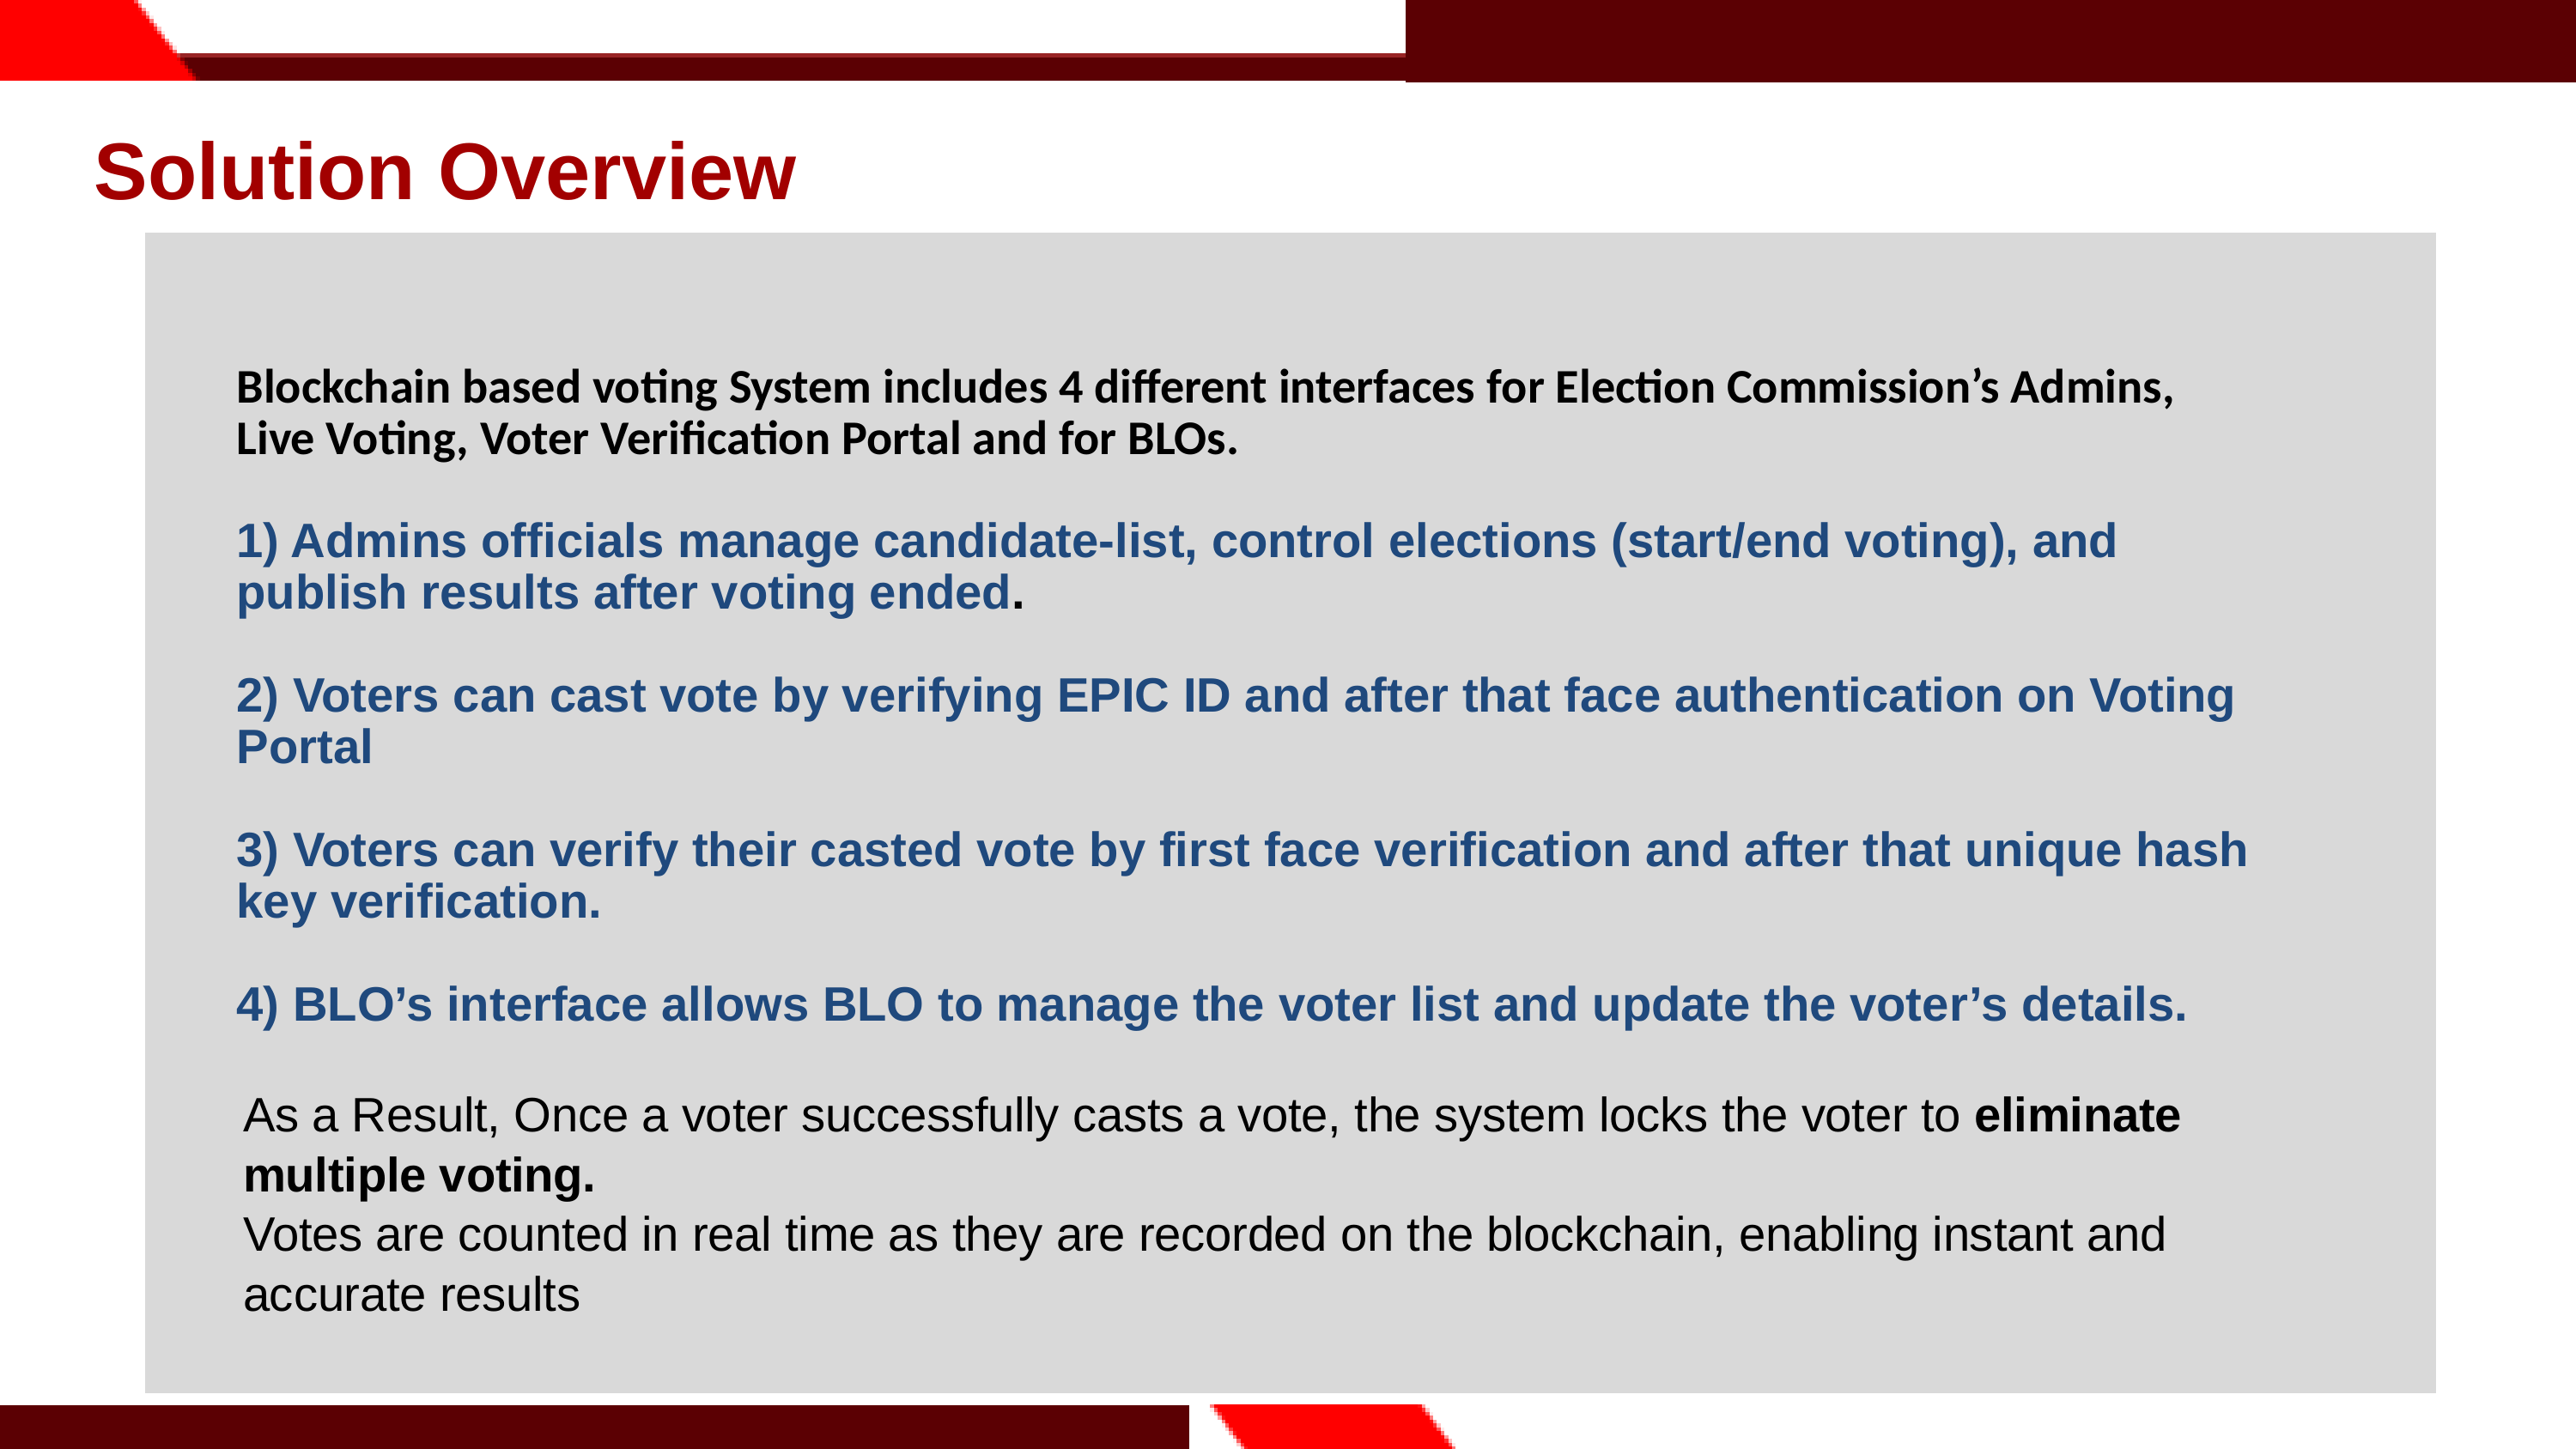

Solution Overview

Blockchain based voting System includes 4 different interfaces for Election Commission’s Admins, Live Voting, Voter Verification Portal and for BLOs.

1) Admins officials manage candidate-list, control elections (start/end voting), and publish results after voting ended.

2) Voters can cast vote by verifying EPIC ID and after that face authentication on Voting Portal

3) Voters can verify their casted vote by first face verification and after that unique hash key verification.

4) BLO’s interface allows BLO to manage the voter list and update the voter’s details.

As a Result, Once a voter successfully casts a vote, the system locks the voter to eliminate multiple voting.
Votes are counted in real time as they are recorded on the blockchain, enabling instant and accurate results